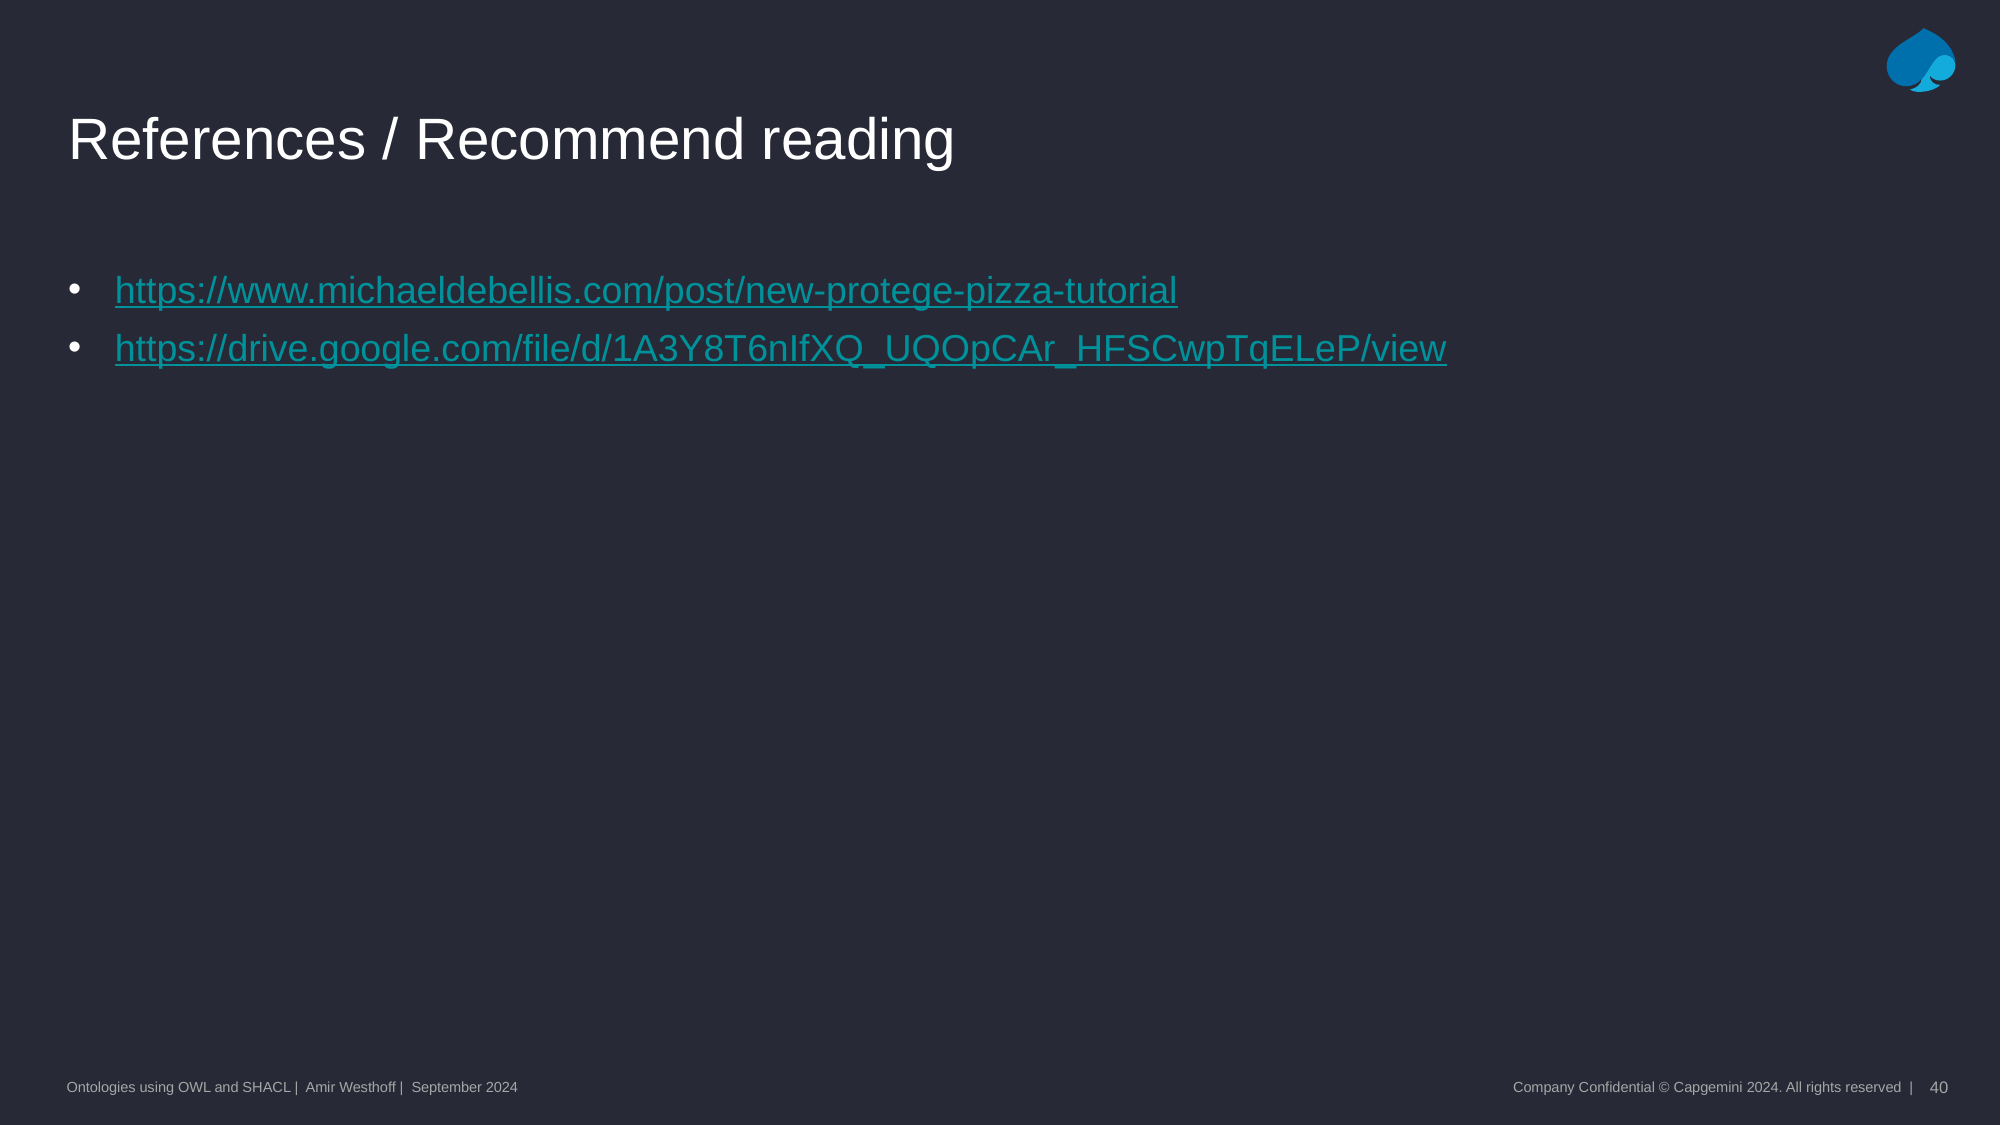

# References / Recommend reading

https://www.michaeldebellis.com/post/new-protege-pizza-tutorial
https://drive.google.com/file/d/1A3Y8T6nIfXQ_UQOpCAr_HFSCwpTqELeP/view